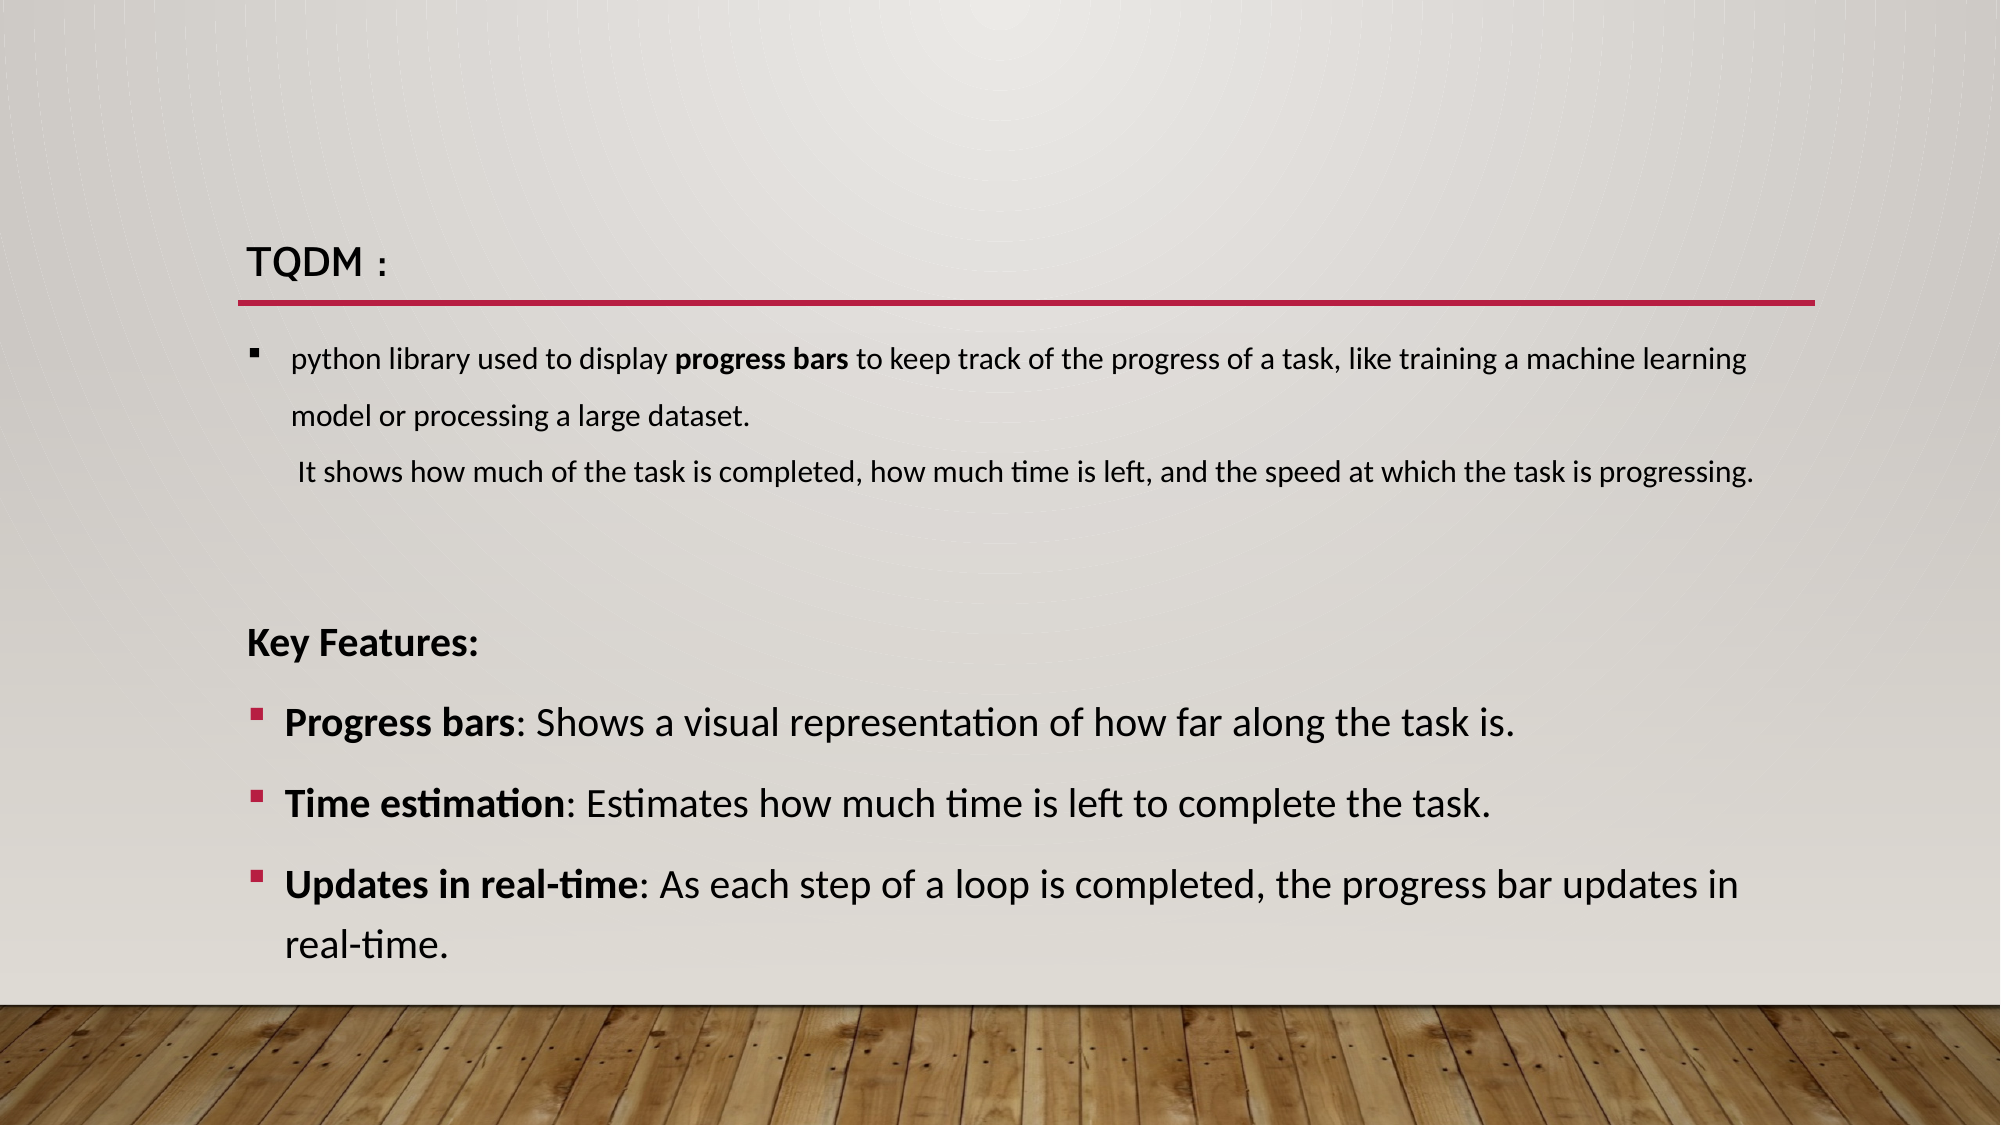

TQDM :
# python library used to display progress bars to keep track of the progress of a task, like training a machine learning model or processing a large dataset. It shows how much of the task is completed, how much time is left, and the speed at which the task is progressing.
Key Features:
Progress bars: Shows a visual representation of how far along the task is.
Time estimation: Estimates how much time is left to complete the task.
Updates in real-time: As each step of a loop is completed, the progress bar updates in real-time.